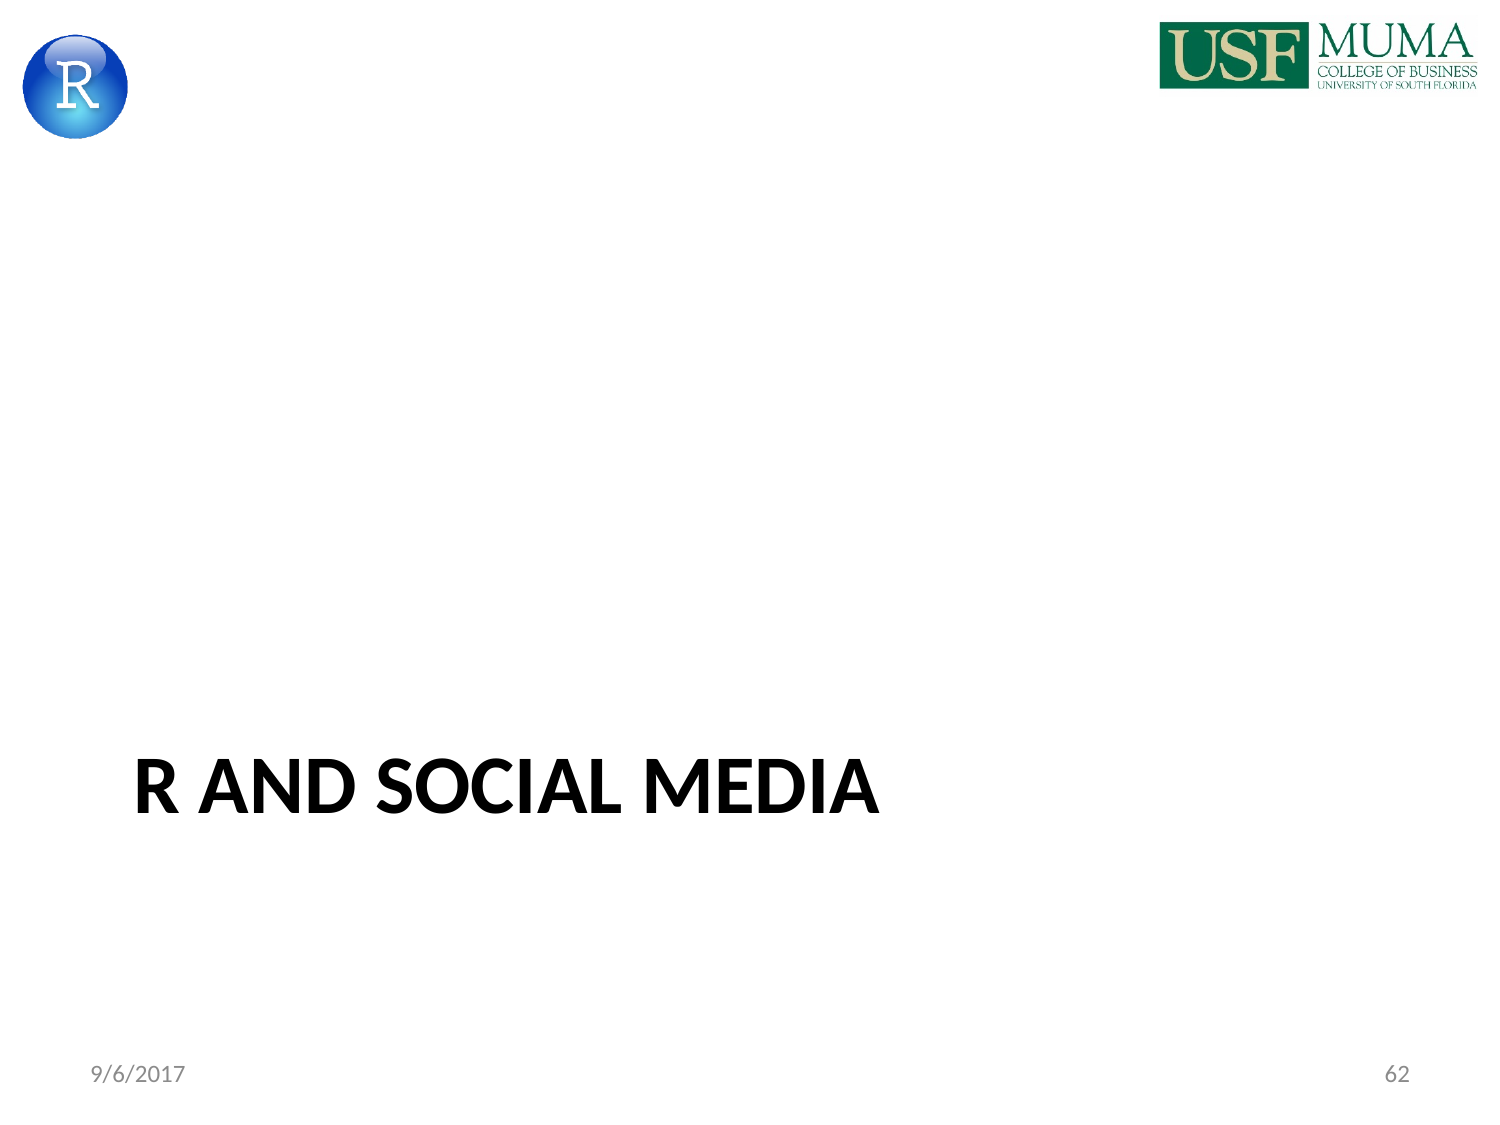

# R and Social Media
9/6/2017
62